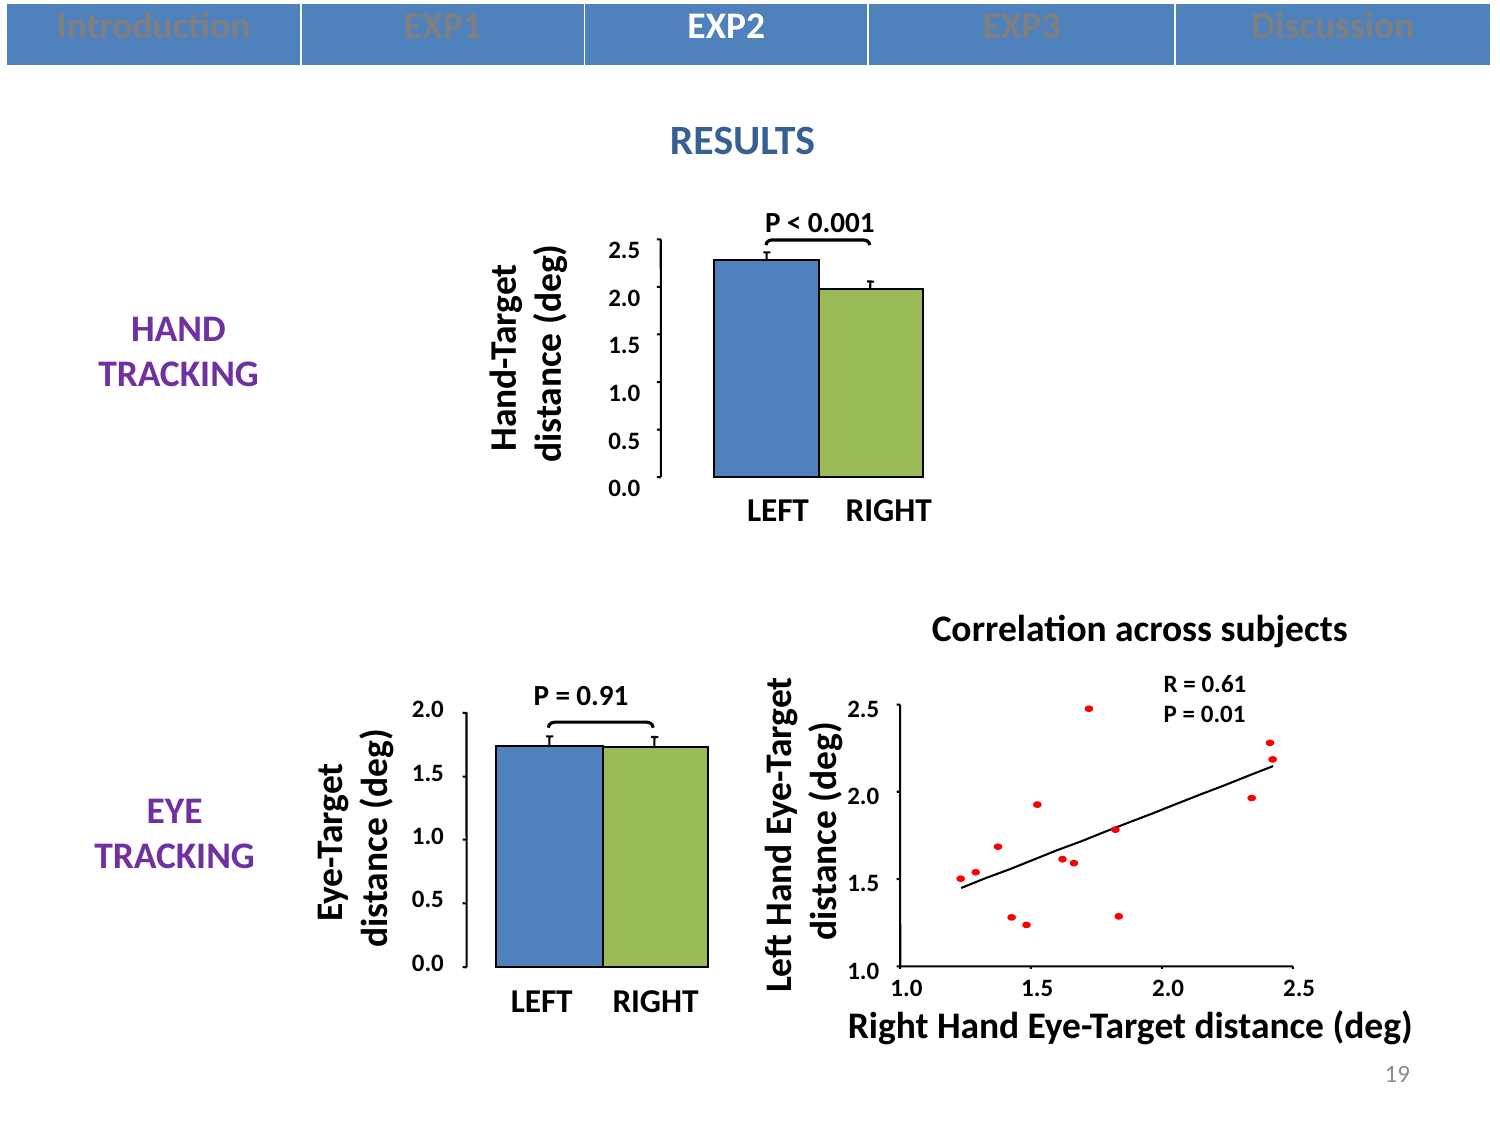

| Introduction | EXP1 | EXP2 | EXP3 | Discussion |
| --- | --- | --- | --- | --- |
RESULTS

P < 0.001
2.5

2.0

Hand-Target
distance (deg)
1.5

1.0

0.5

0.0

LEFT
RIGHT
HAND TRACKING
Correlation across subjects
R = 0.61
P = 0.01
2.5

2.0
Left Hand Eye-Target
 distance (deg)

1.5

1.0

1.0
1.5
2.0
2.5
Right Hand Eye-Target distance (deg)
P = 0.91

2.0

1.5

Eye-Target
distance (deg)
1.0

0.5

0.0

LEFT
RIGHT
EYE TRACKING
19